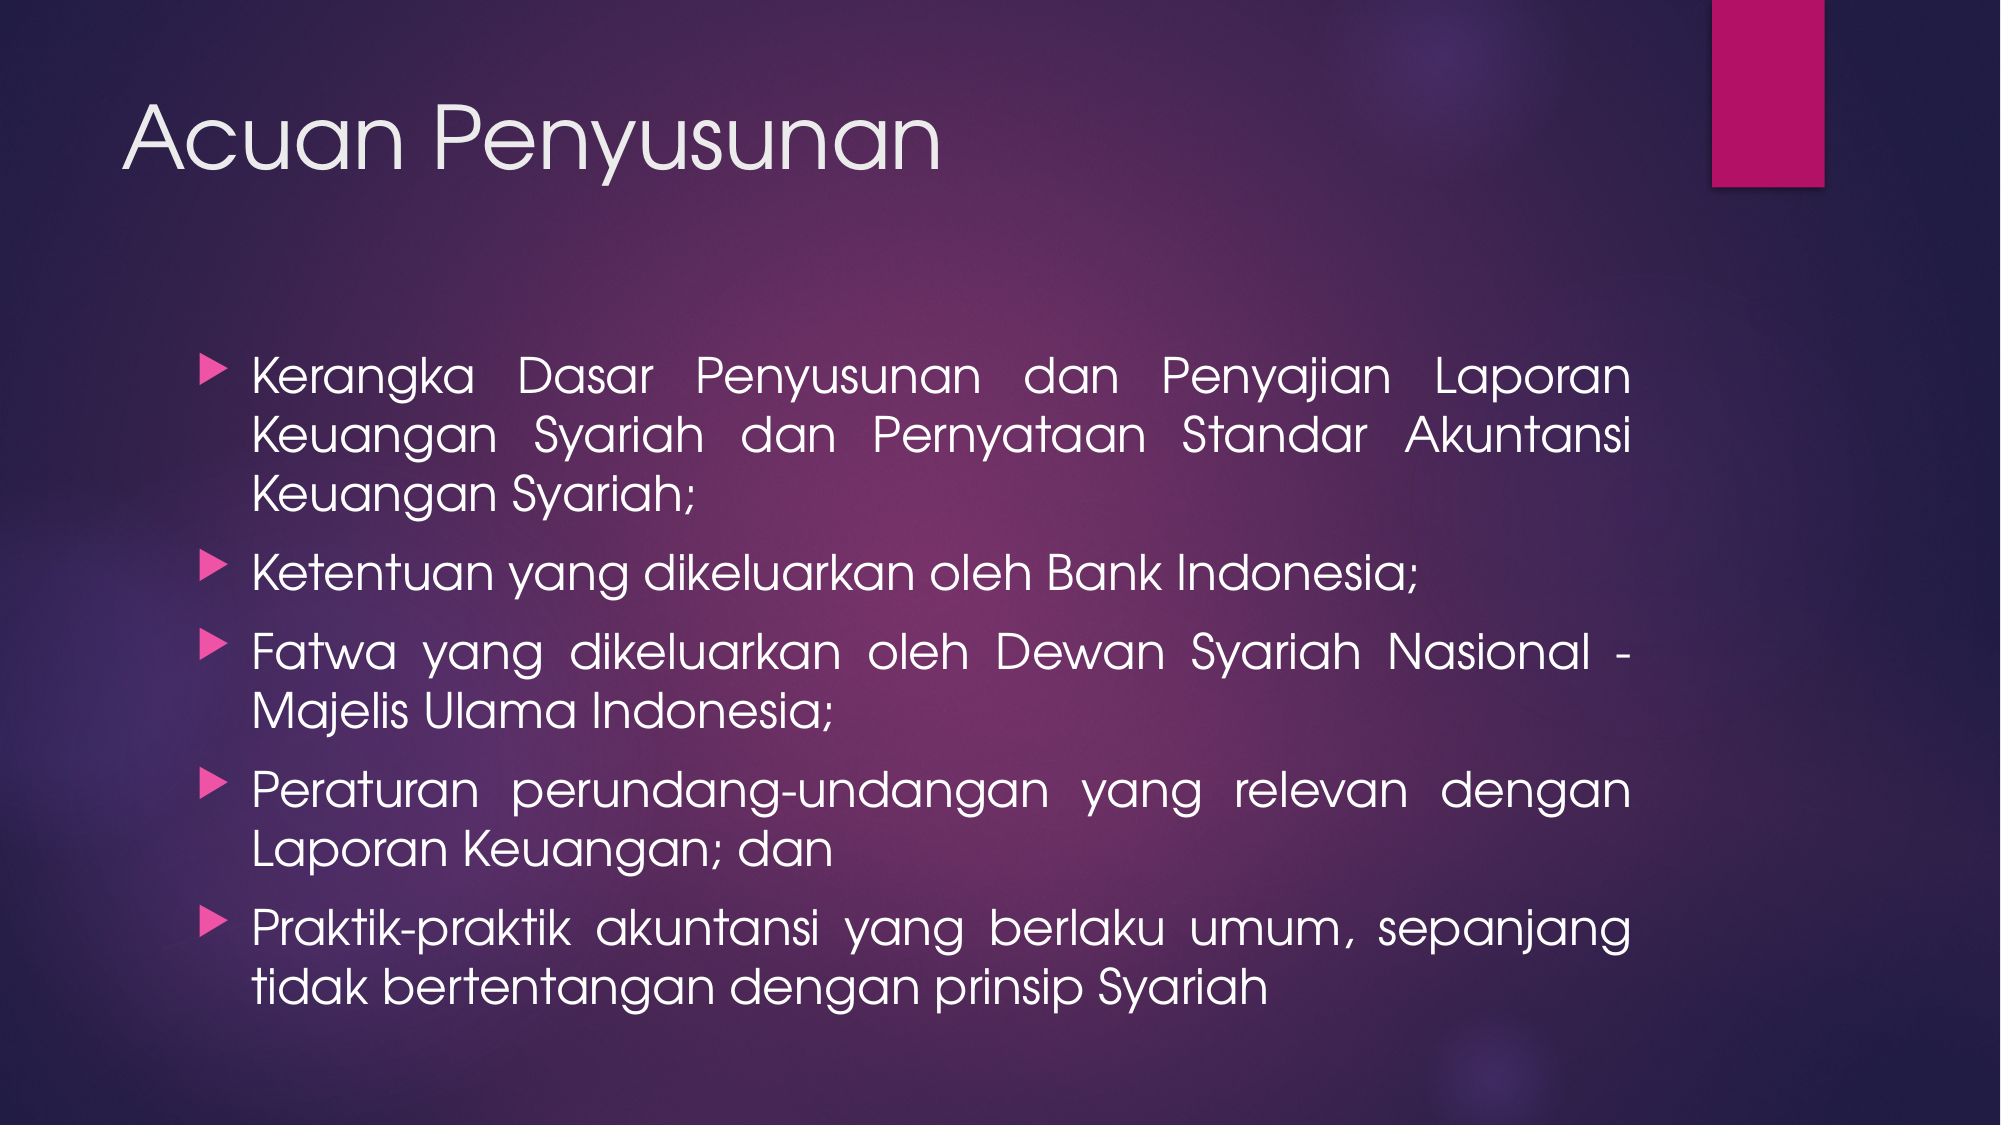

# Acuan Penyusunan
Kerangka Dasar Penyusunan dan Penyajian Laporan Keuangan Syariah dan Pernyataan Standar Akuntansi Keuangan Syariah;
Ketentuan yang dikeluarkan oleh Bank Indonesia;
Fatwa yang dikeluarkan oleh Dewan Syariah Nasional - Majelis Ulama Indonesia;
Peraturan perundang-undangan yang relevan dengan Laporan Keuangan; dan
Praktik-praktik akuntansi yang berlaku umum, sepanjang tidak bertentangan dengan prinsip Syariah